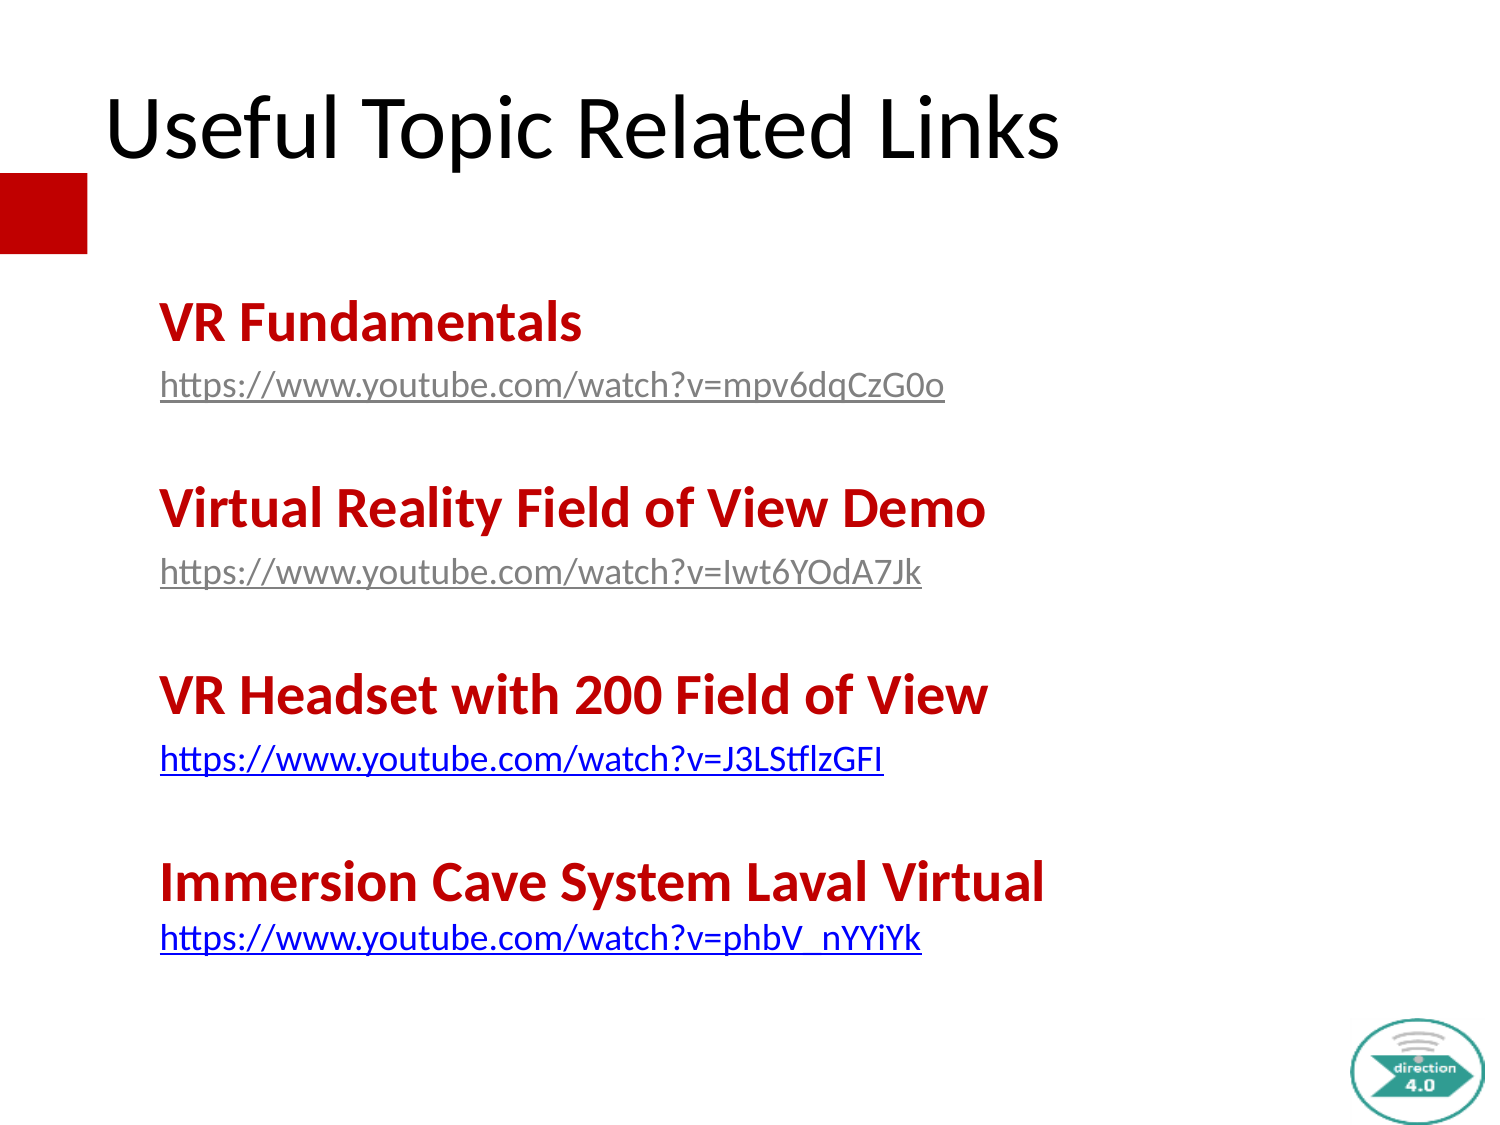

VR Fundamentals
https://www.youtube.com/watch?v=mpv6dqCzG0o

Virtual Reality Field of View Demo
https://www.youtube.com/watch?v=Iwt6YOdA7Jk

VR Headset with 200 Field of View
https://www.youtube.com/watch?v=J3LStflzGFI

Immersion Cave System Laval Virtual
https://www.youtube.com/watch?v=phbV_nYYiYk